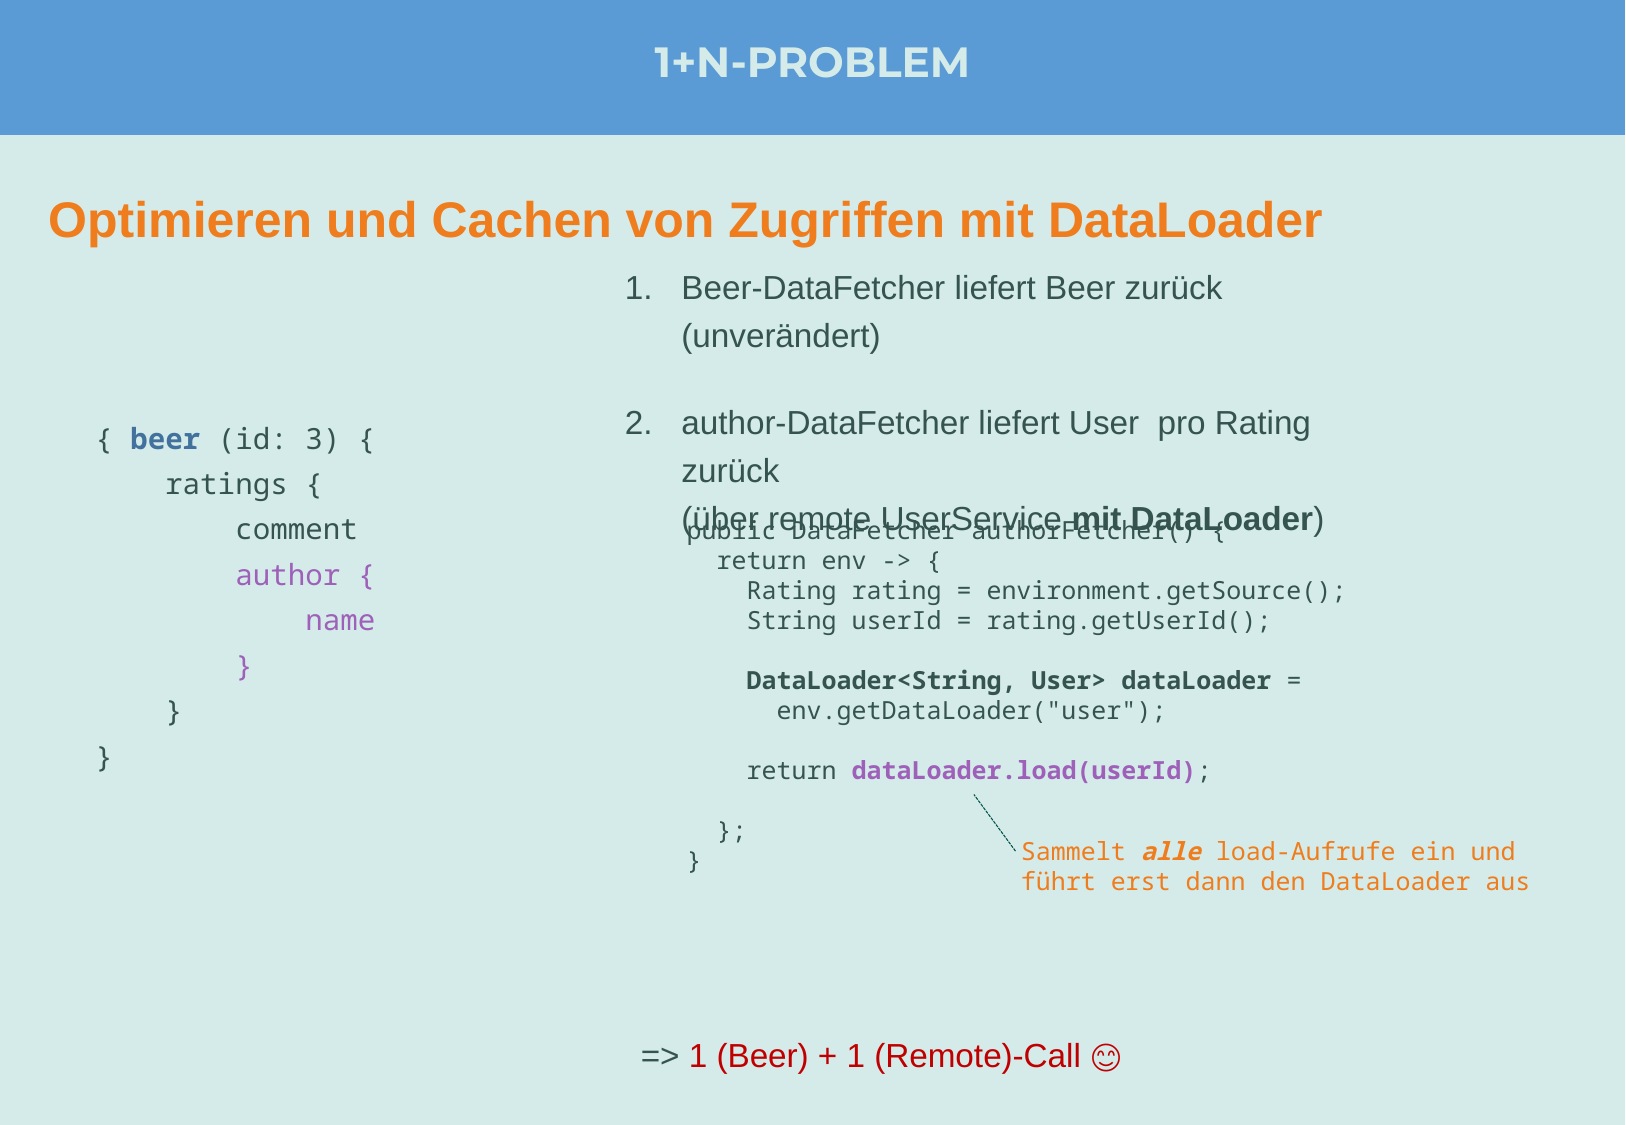

1+n-Problem
#
Optimieren und Cachen von Zugriffen mit DataLoader
Beer-DataFetcher liefert Beer zurück
(unverändert)
author-DataFetcher liefert User  pro Rating zurück
(über remote UserService mit DataLoader)
{ beer (id: 3) {
    ratings {
        comment
        author {
            name
        }
    }
}
public DataFetcher authorFetcher() {
  return env -> {
    Rating rating = environment.getSource();
    String userId = rating.getUserId();

    DataLoader<String, User> dataLoader =
      env.getDataLoader("user");

    return dataLoader.load(userId);

  };
}
Sammelt alle load-Aufrufe ein und führt erst dann den DataLoader aus
=> 1 (Beer) + 1 (Remote)-Call 😊